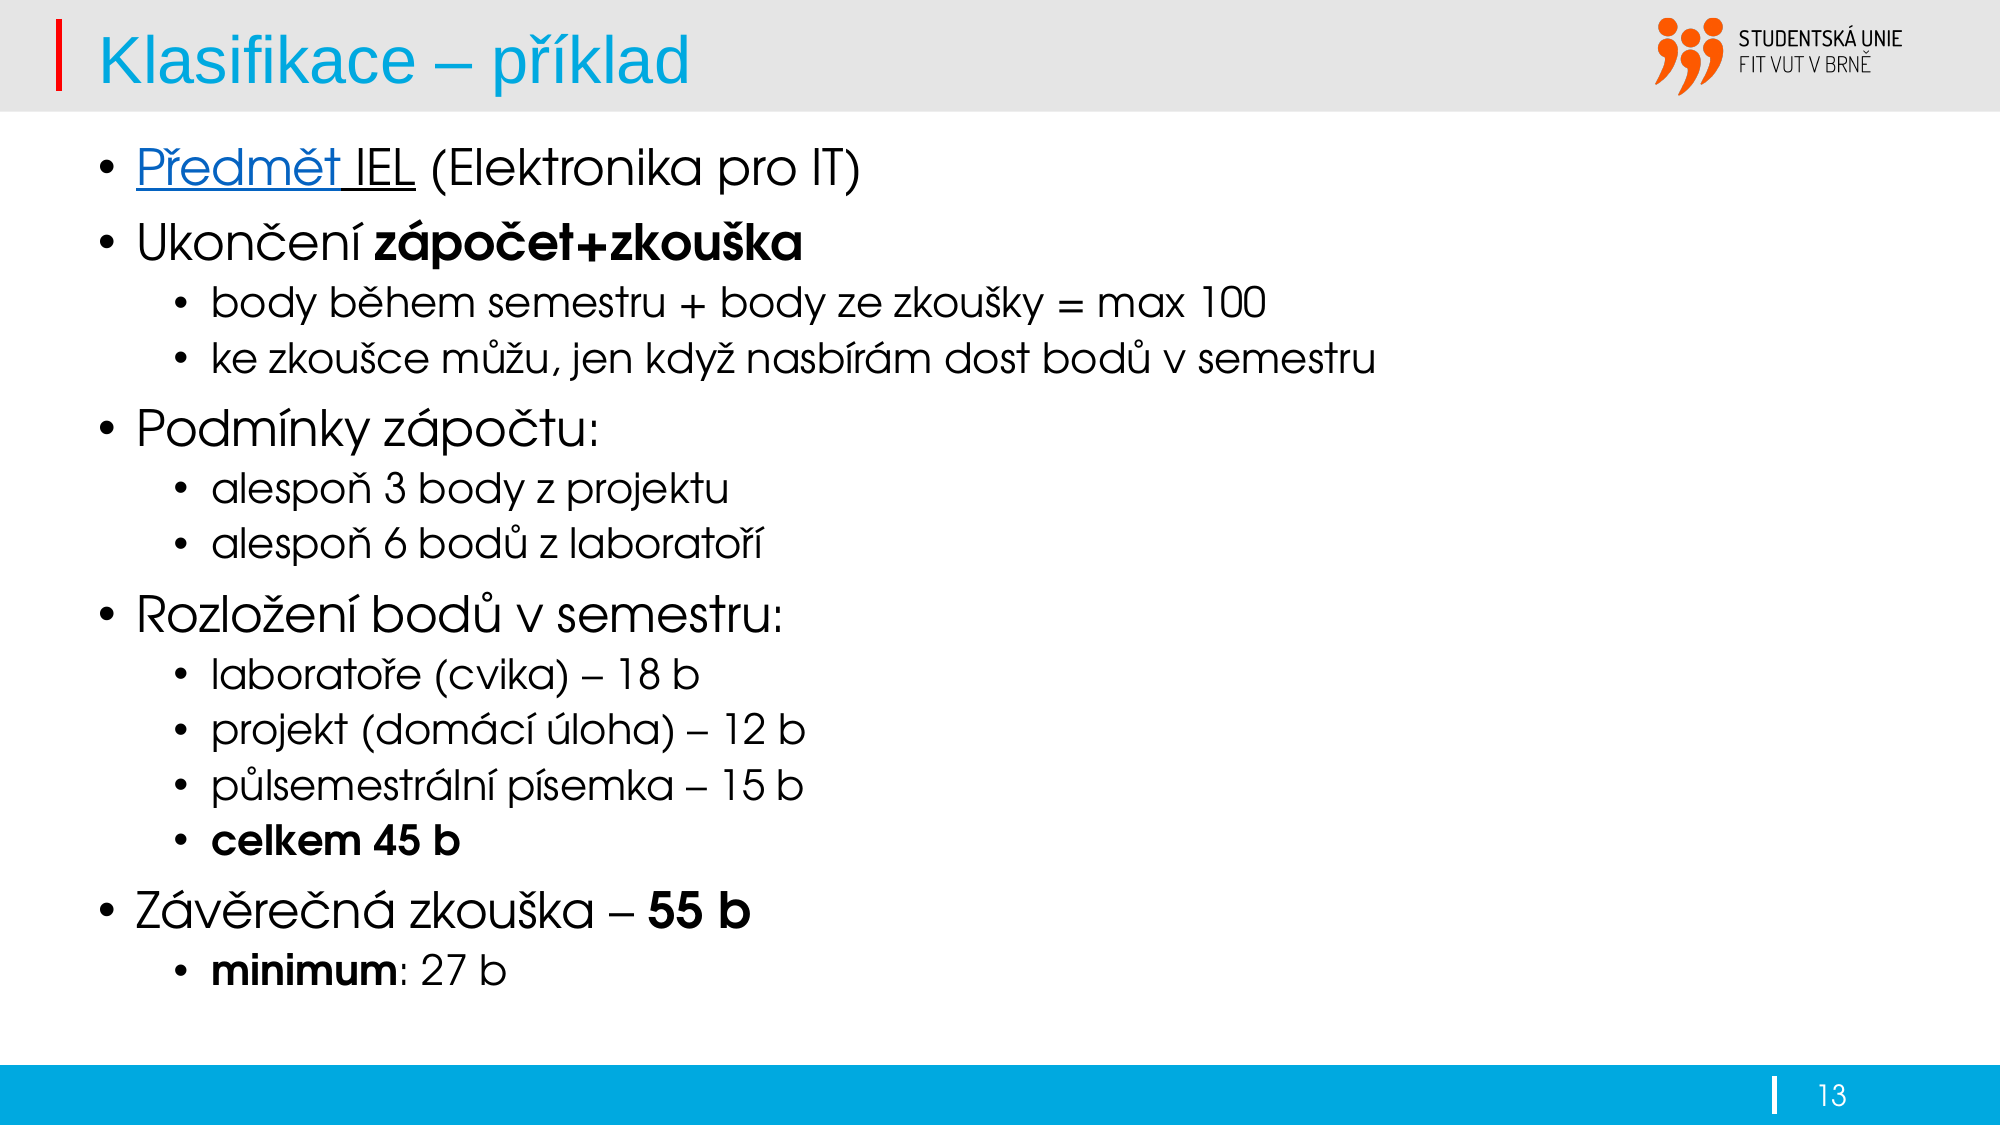

# Klasifikace – příklad
Předmět IEL (Elektronika pro IT)
Ukončení zápočet+zkouška
body během semestru + body ze zkoušky = max 100
ke zkoušce můžu, jen když nasbírám dost bodů v semestru
Podmínky zápočtu:
alespoň 3 body z projektu
alespoň 6 bodů z laboratoří
Rozložení bodů v semestru:
laboratoře (cvika) – 18 b
projekt (domácí úloha) – 12 b
půlsemestrální písemka – 15 b
celkem 45 b
Závěrečná zkouška – 55 b
minimum: 27 b
13